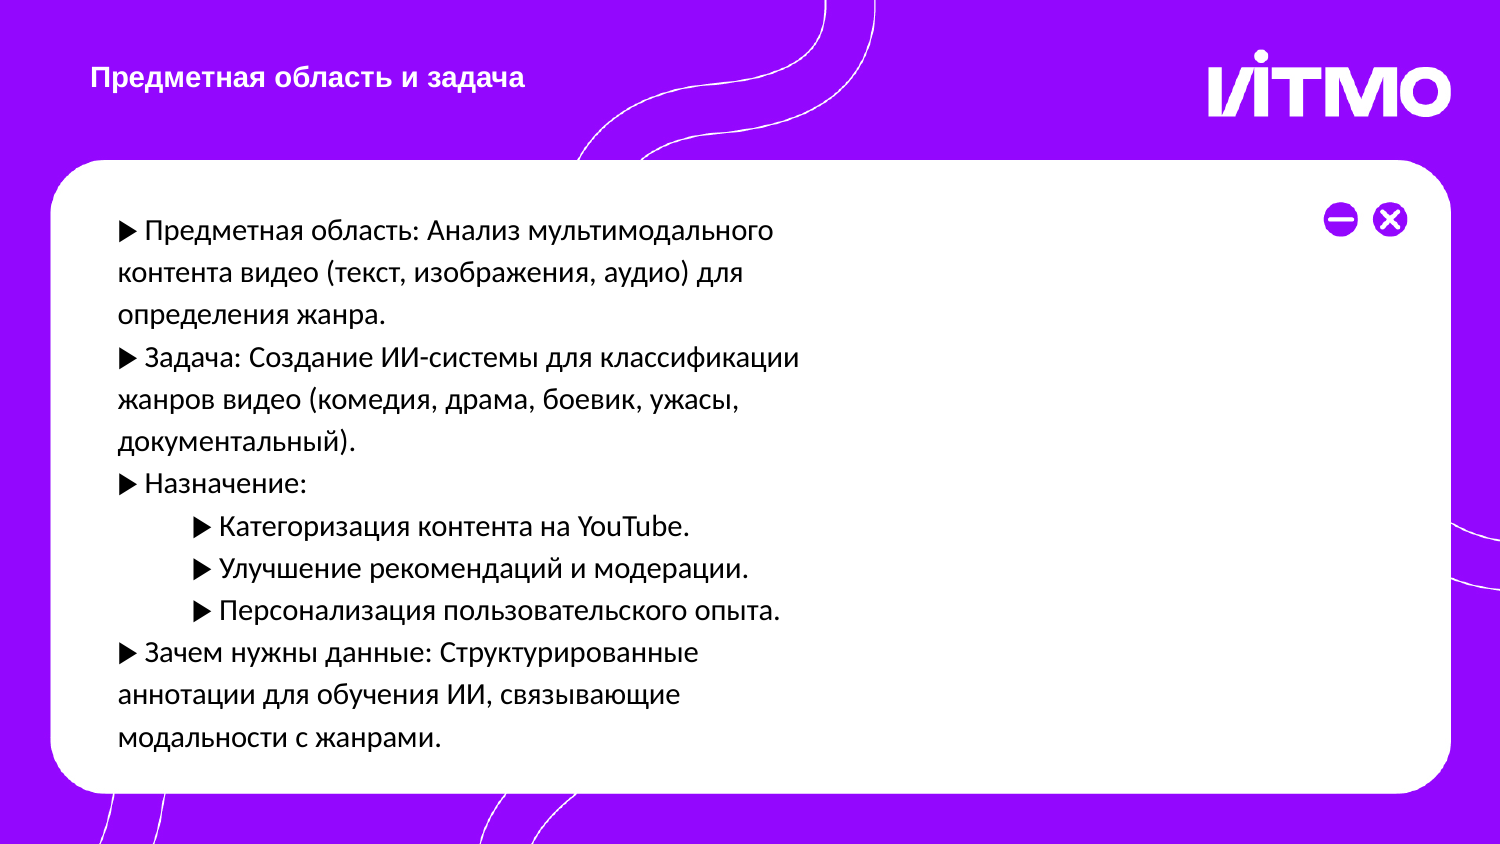

# Предметная область и задача
▶ Предметная область: Анализ мультимодального
контента видео (текст, изображения, аудио) для
определения жанра.
▶ Задача: Создание ИИ-системы для классификации
жанров видео (комедия, драма, боевик, ужасы,
документальный).
▶ Назначение:
▶ Категоризация контента на YouTube.
▶ Улучшение рекомендаций и модерации.
▶ Персонализация пользовательского опыта.
▶ Зачем нужны данные: Структурированные
аннотации для обучения ИИ, связывающие
модальности с жанрами.